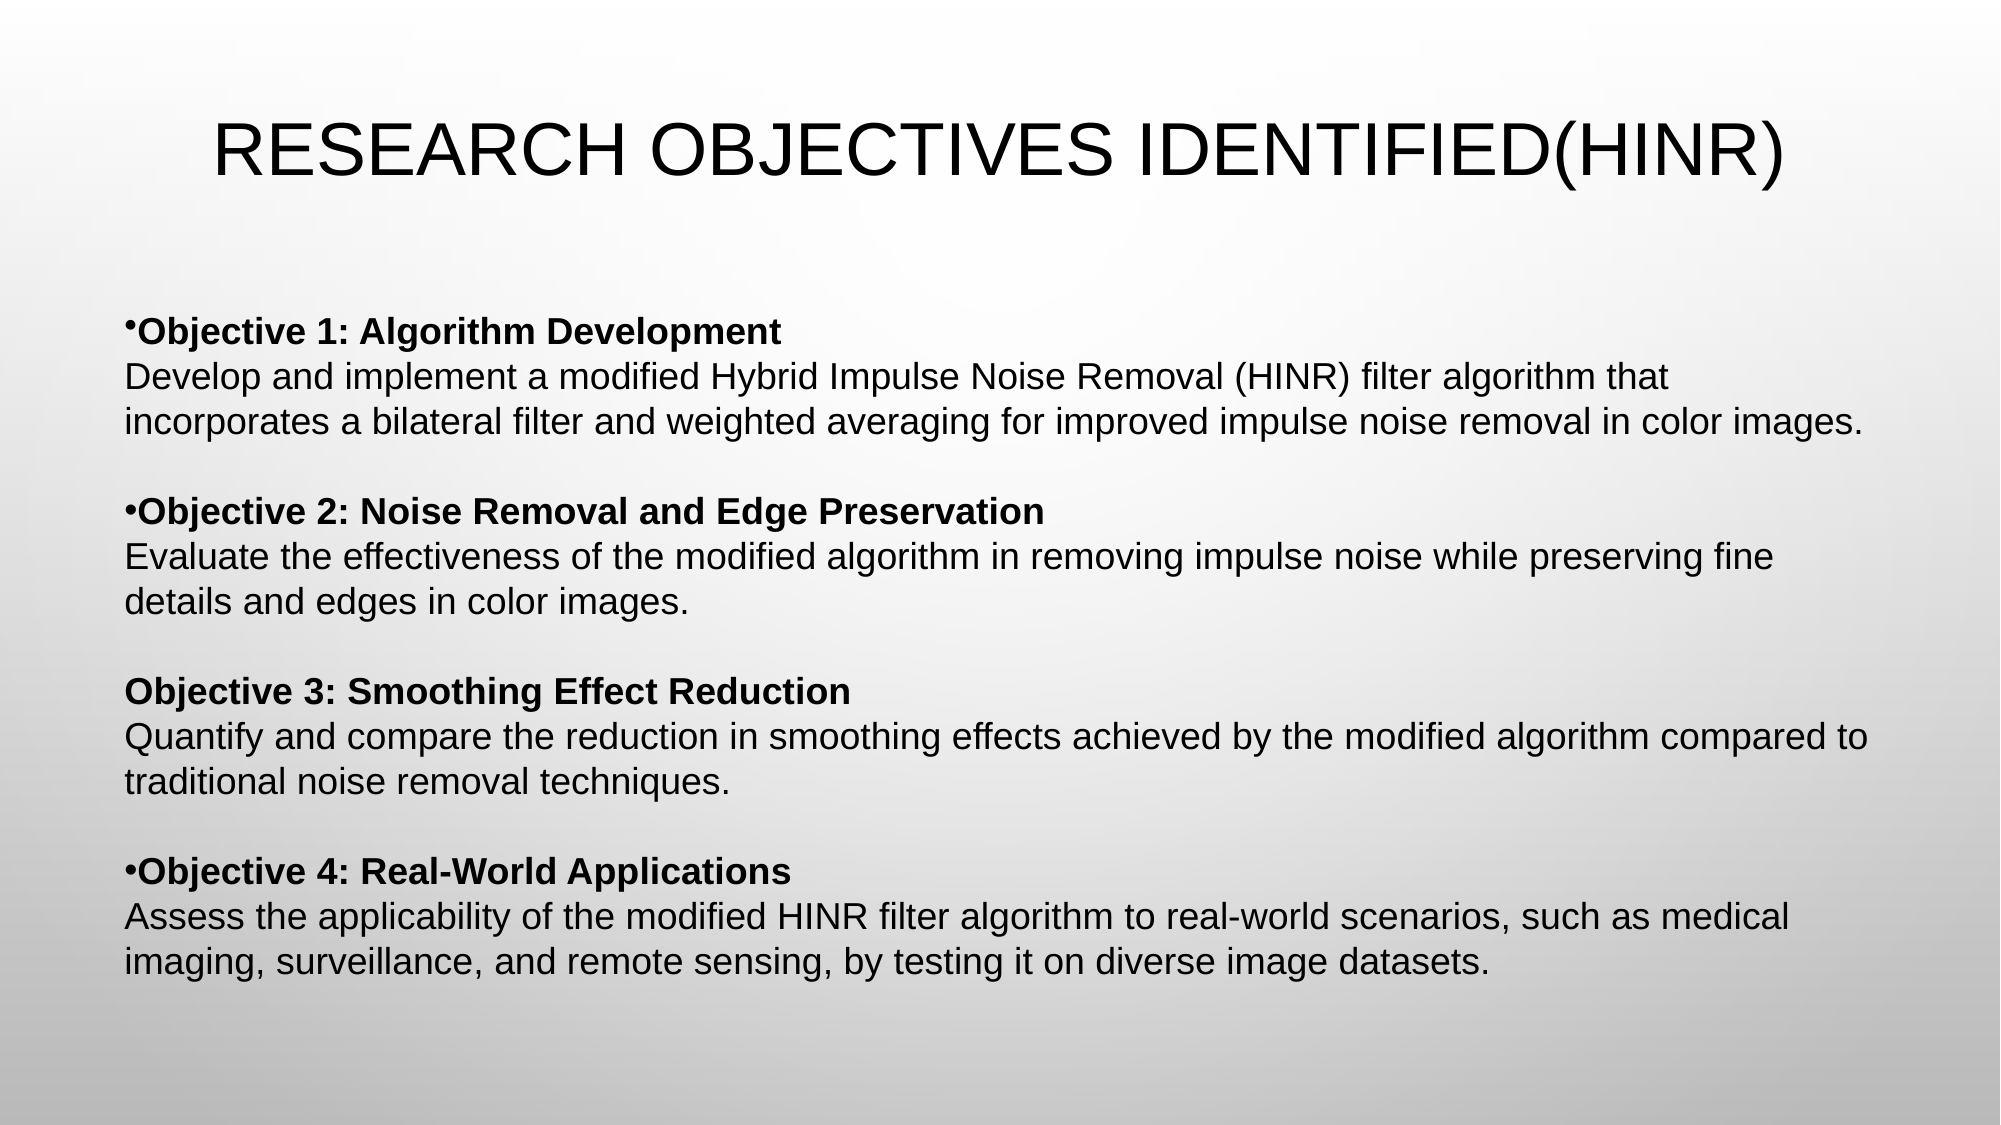

# Research Objectives identified(HINR)
Objective 1: Algorithm Development
Develop and implement a modified Hybrid Impulse Noise Removal (HINR) filter algorithm that incorporates a bilateral filter and weighted averaging for improved impulse noise removal in color images.

Objective 2: Noise Removal and Edge Preservation
Evaluate the effectiveness of the modified algorithm in removing impulse noise while preserving fine details and edges in color images.

Objective 3: Smoothing Effect Reduction
Quantify and compare the reduction in smoothing effects achieved by the modified algorithm compared to traditional noise removal techniques.

Objective 4: Real-World Applications
Assess the applicability of the modified HINR filter algorithm to real-world scenarios, such as medical imaging, surveillance, and remote sensing, by testing it on diverse image datasets.